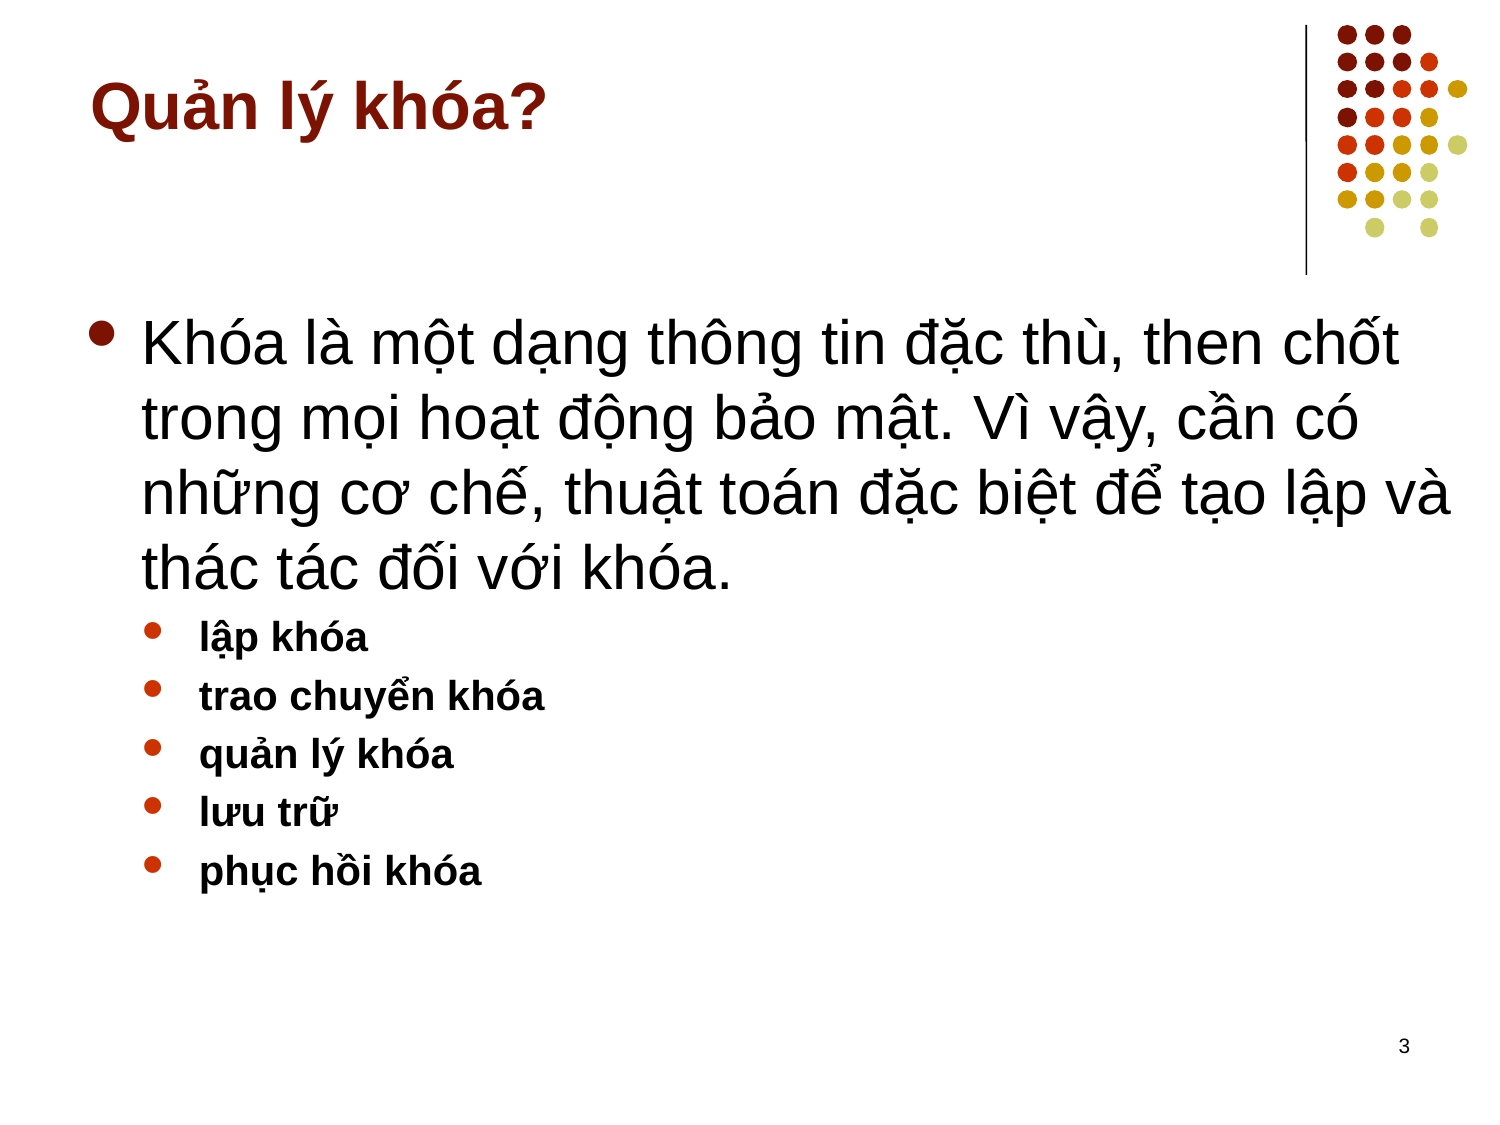

# Quản lý khóa?
Khóa là một dạng thông tin đặc thù, then chốt trong mọi hoạt động bảo mật. Vì vậy, cần có những cơ chế, thuật toán đặc biệt để tạo lập và thác tác đối với khóa.
lập khóa
trao chuyển khóa
quản lý khóa
lưu trữ
phục hồi khóa
3